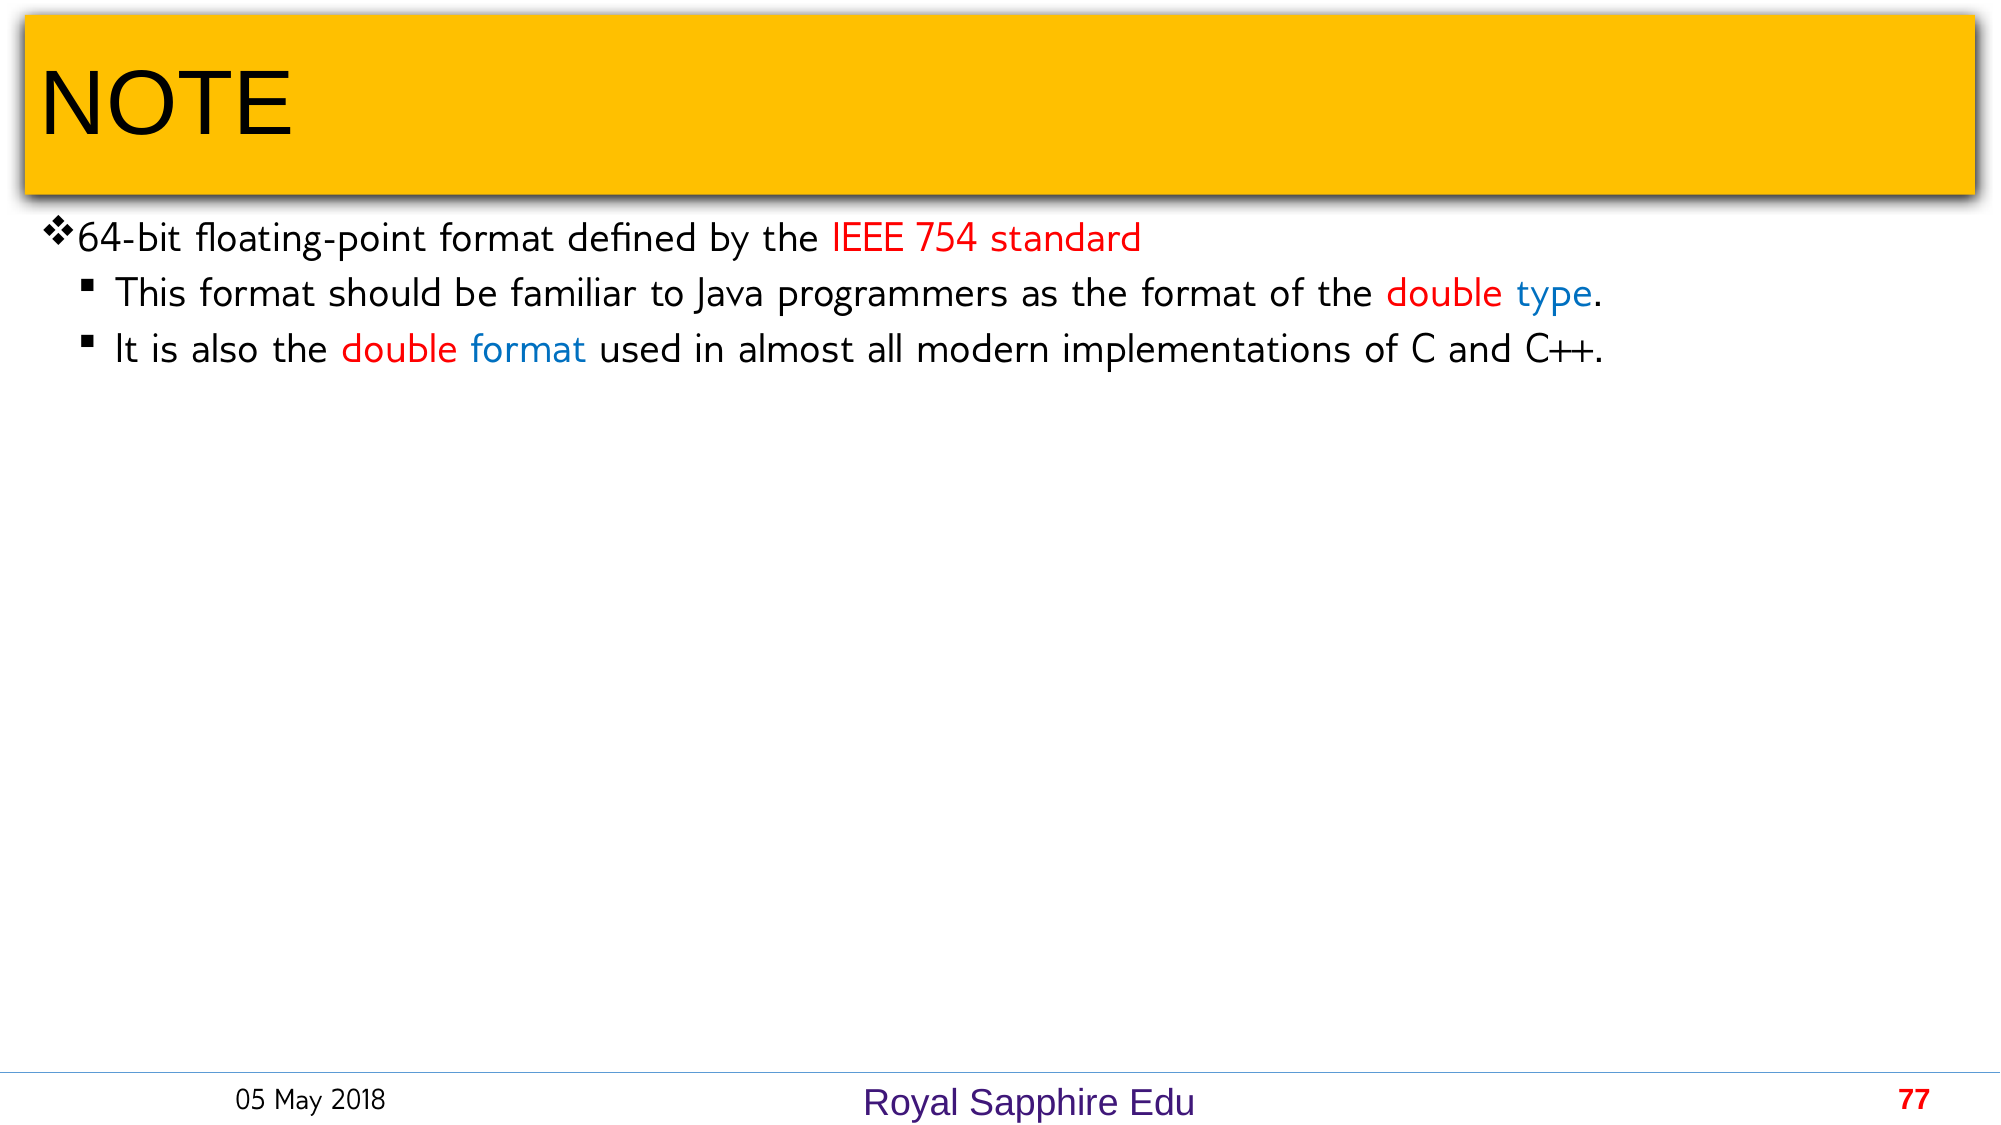

# NOTE
64-bit floating-point format defined by the IEEE 754 standard
This format should be familiar to Java programmers as the format of the double type.
It is also the double format used in almost all modern implementations of C and C++.
05 May 2018
77